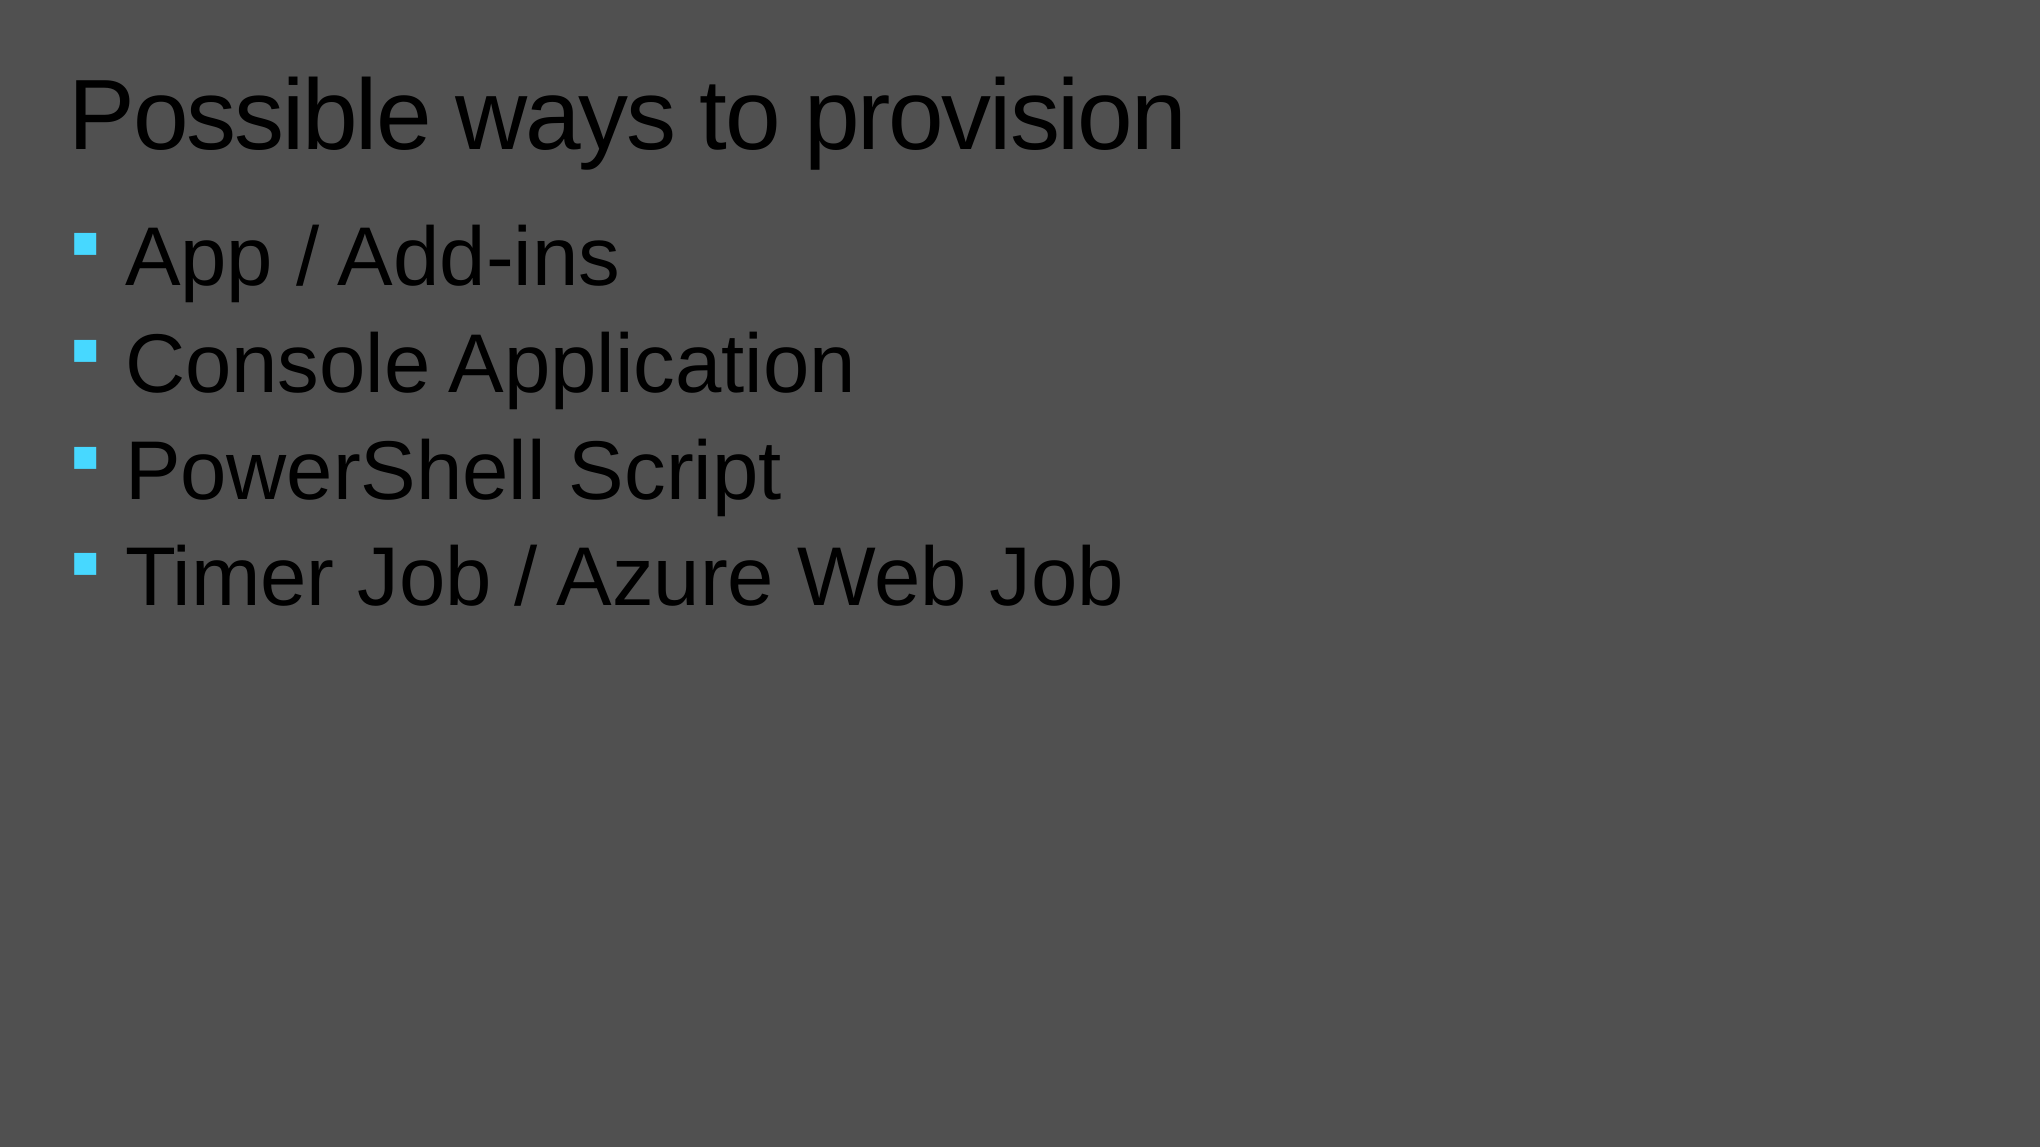

# Possible ways to provision
App / Add-ins
Console Application
PowerShell Script
Timer Job / Azure Web Job